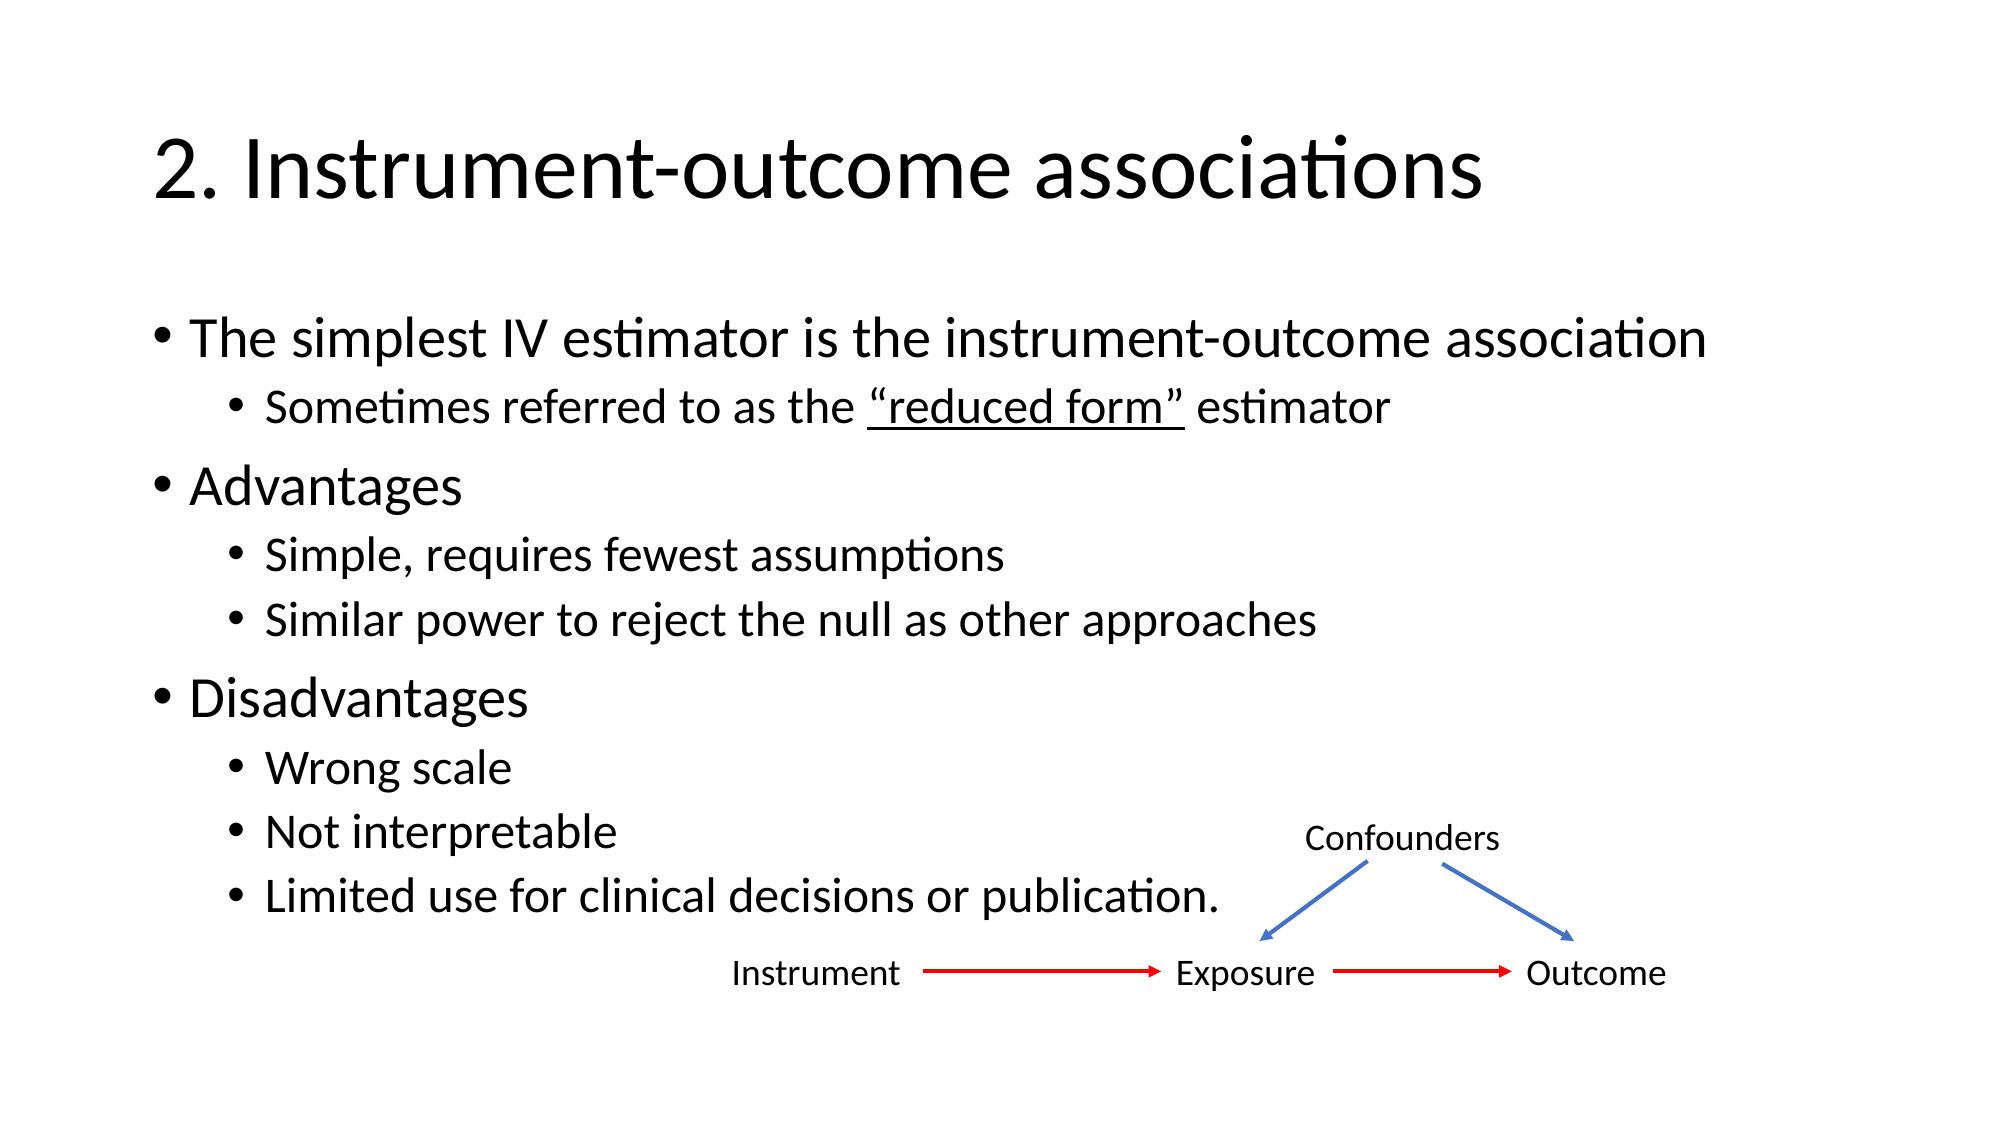

# 2. Instrument-outcome associations
The simplest IV estimator is the instrument-outcome association
Sometimes referred to as the “reduced form” estimator
Advantages
Simple, requires fewest assumptions
Similar power to reject the null as other approaches
Disadvantages
Wrong scale
Not interpretable
Limited use for clinical decisions or publication.

Confounders
Instrument
Exposure
Outcome